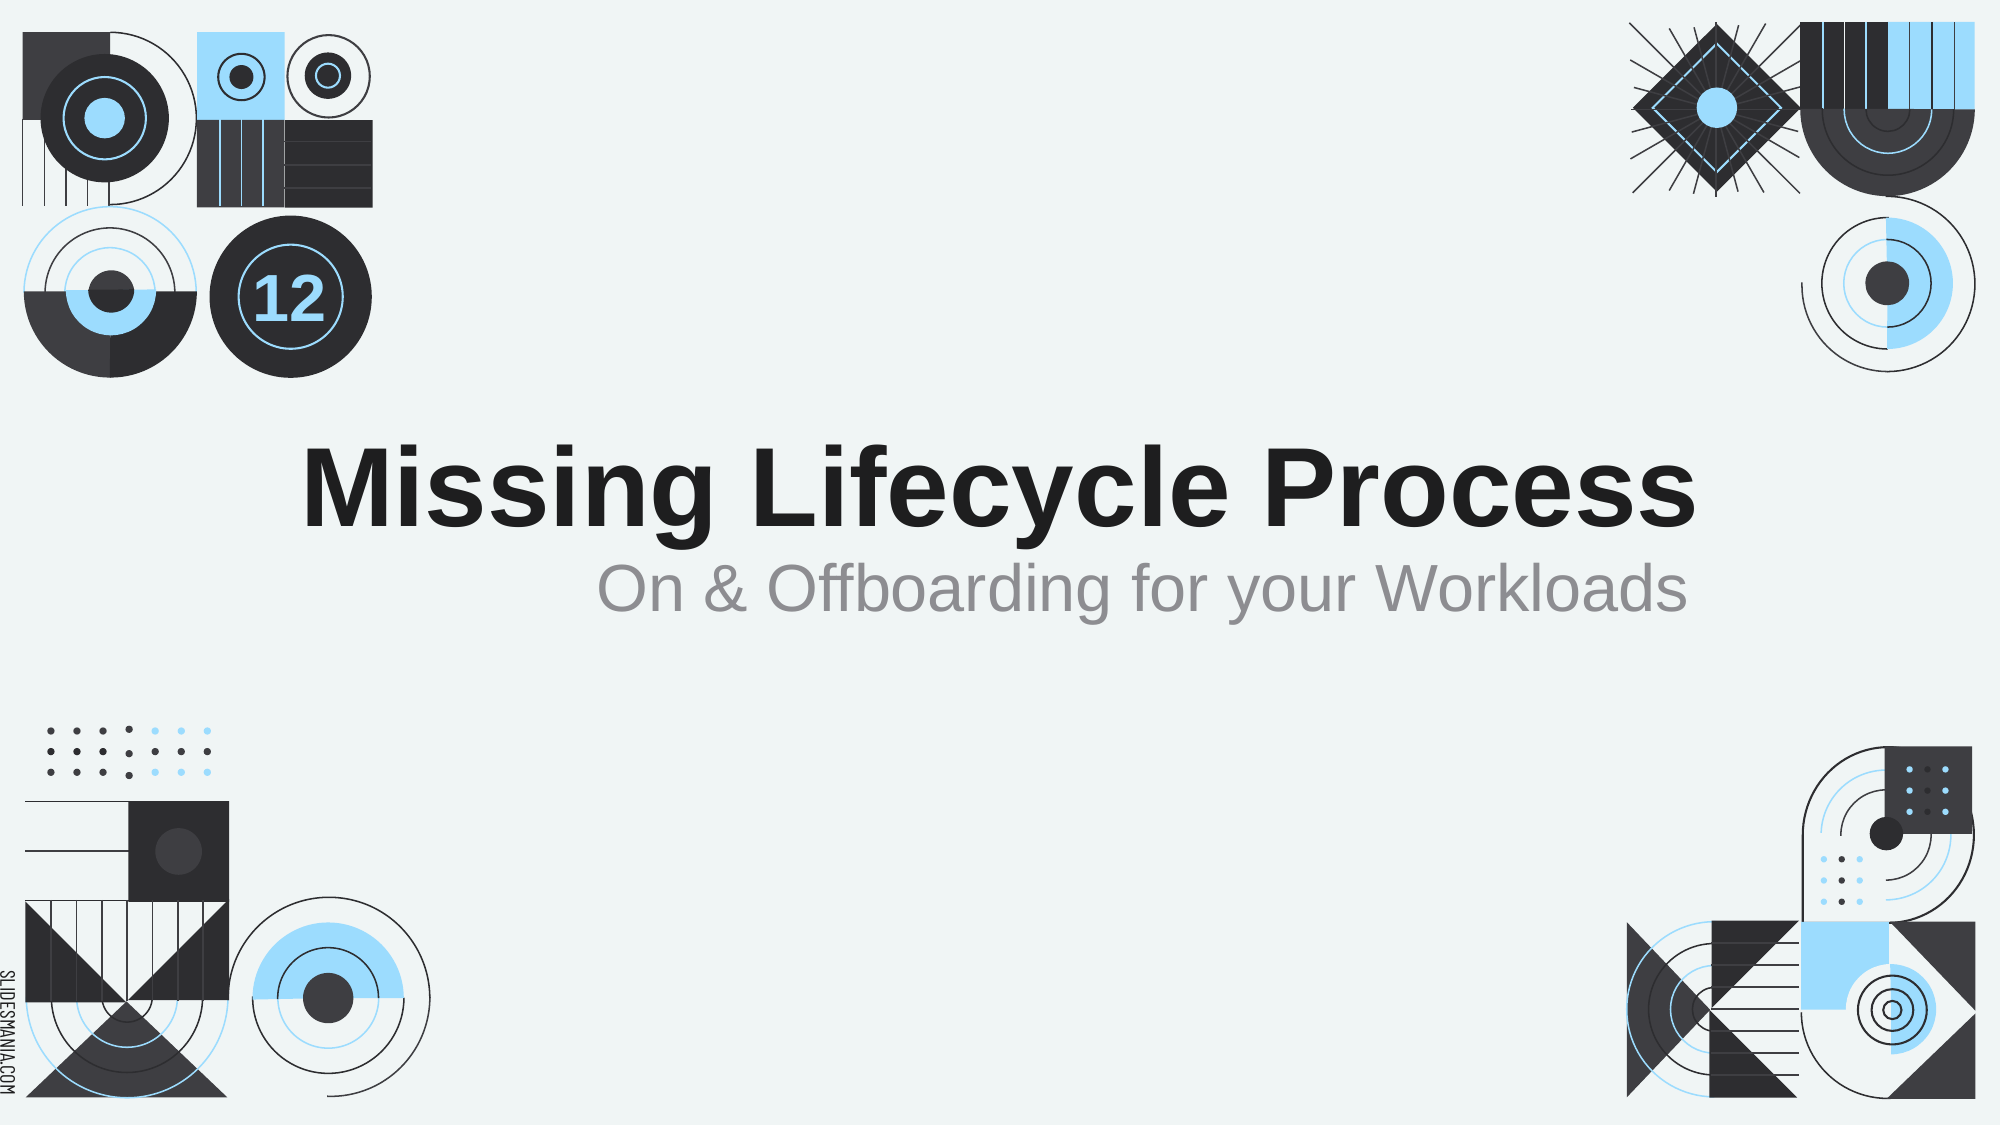

12
Missing Lifecycle Process
On & Offboarding for your Workloads